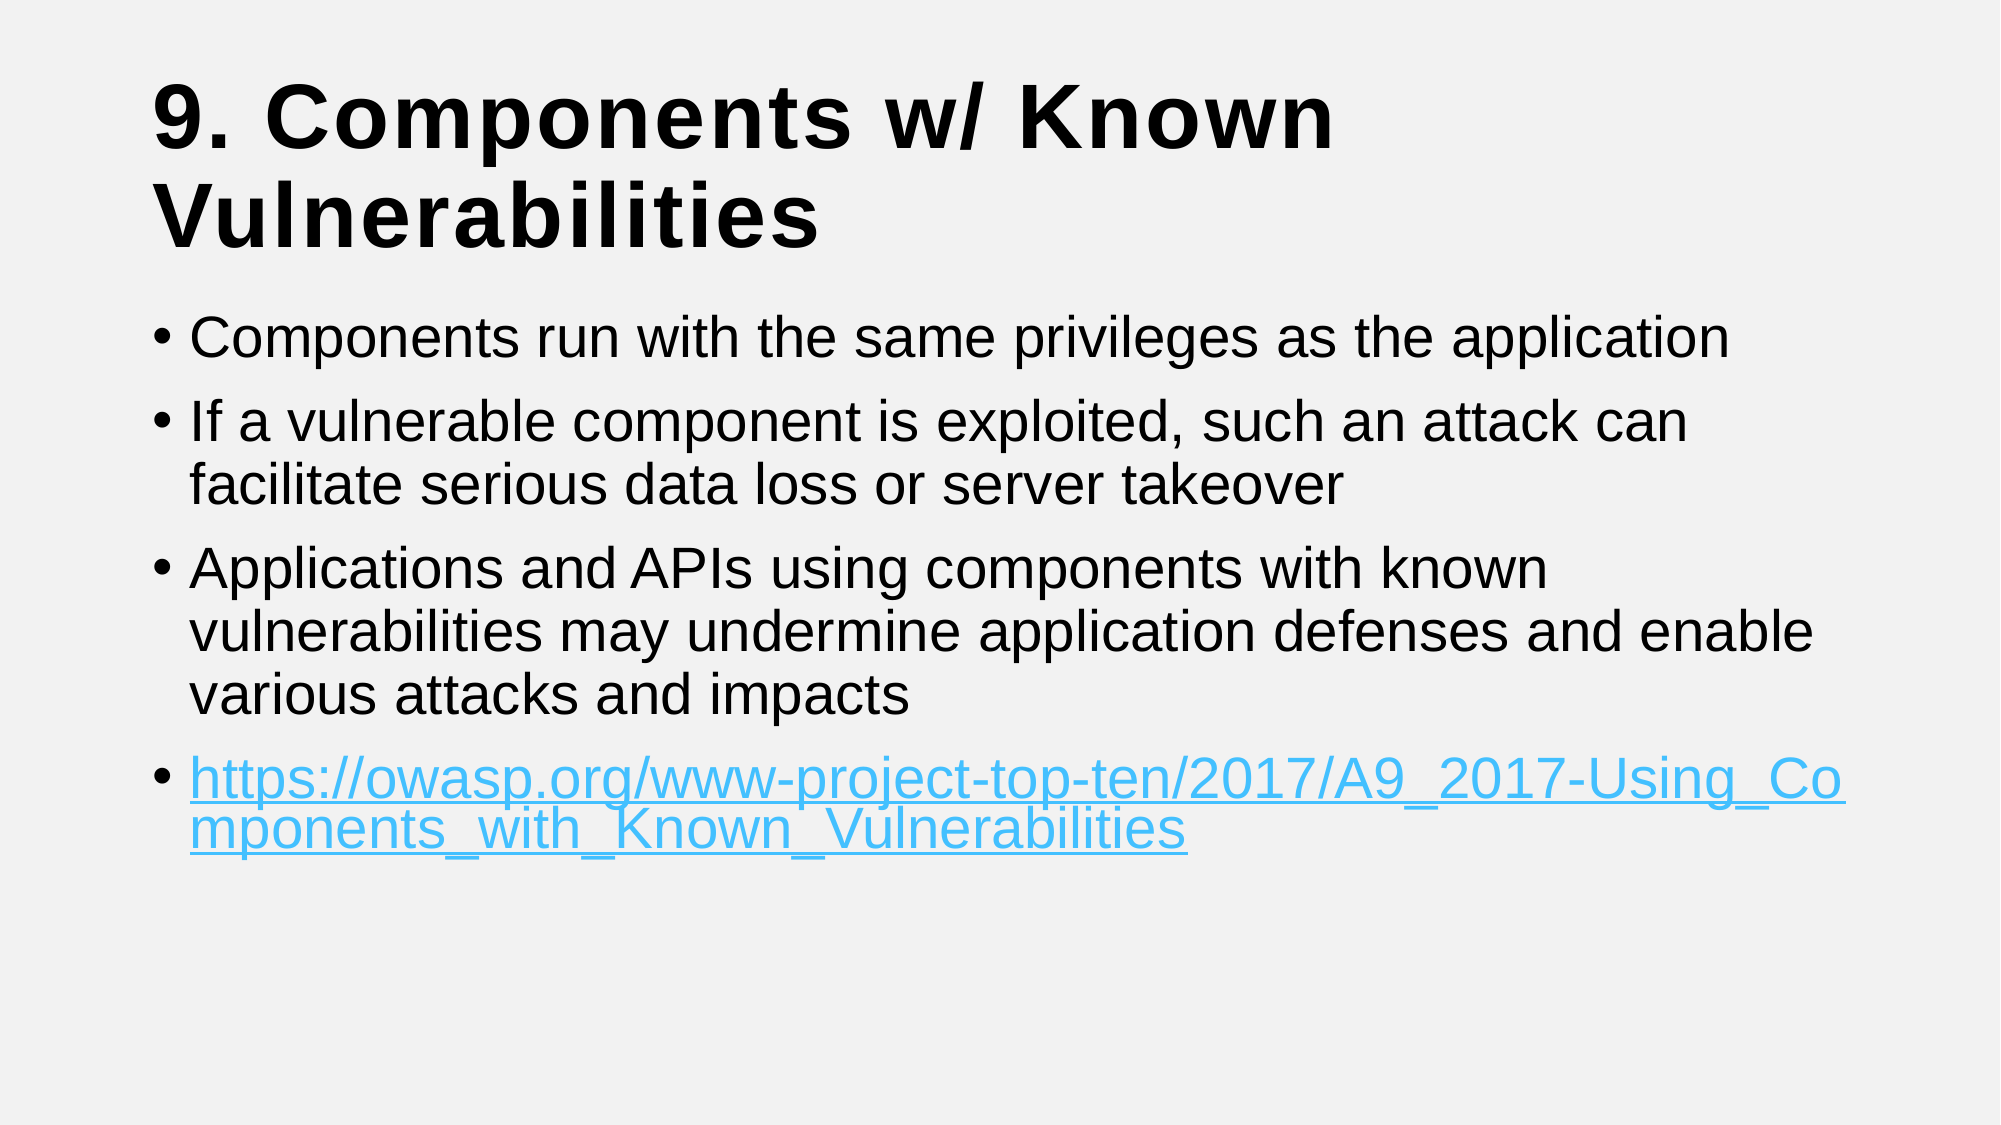

# 9. Components w/ Known Vulnerabilities
Components run with the same privileges as the application
If a vulnerable component is exploited, such an attack can facilitate serious data loss or server takeover
Applications and APIs using components with known vulnerabilities may undermine application defenses and enable various attacks and impacts
https://owasp.org/www-project-top-ten/2017/A9_2017-Using_Components_with_Known_Vulnerabilities